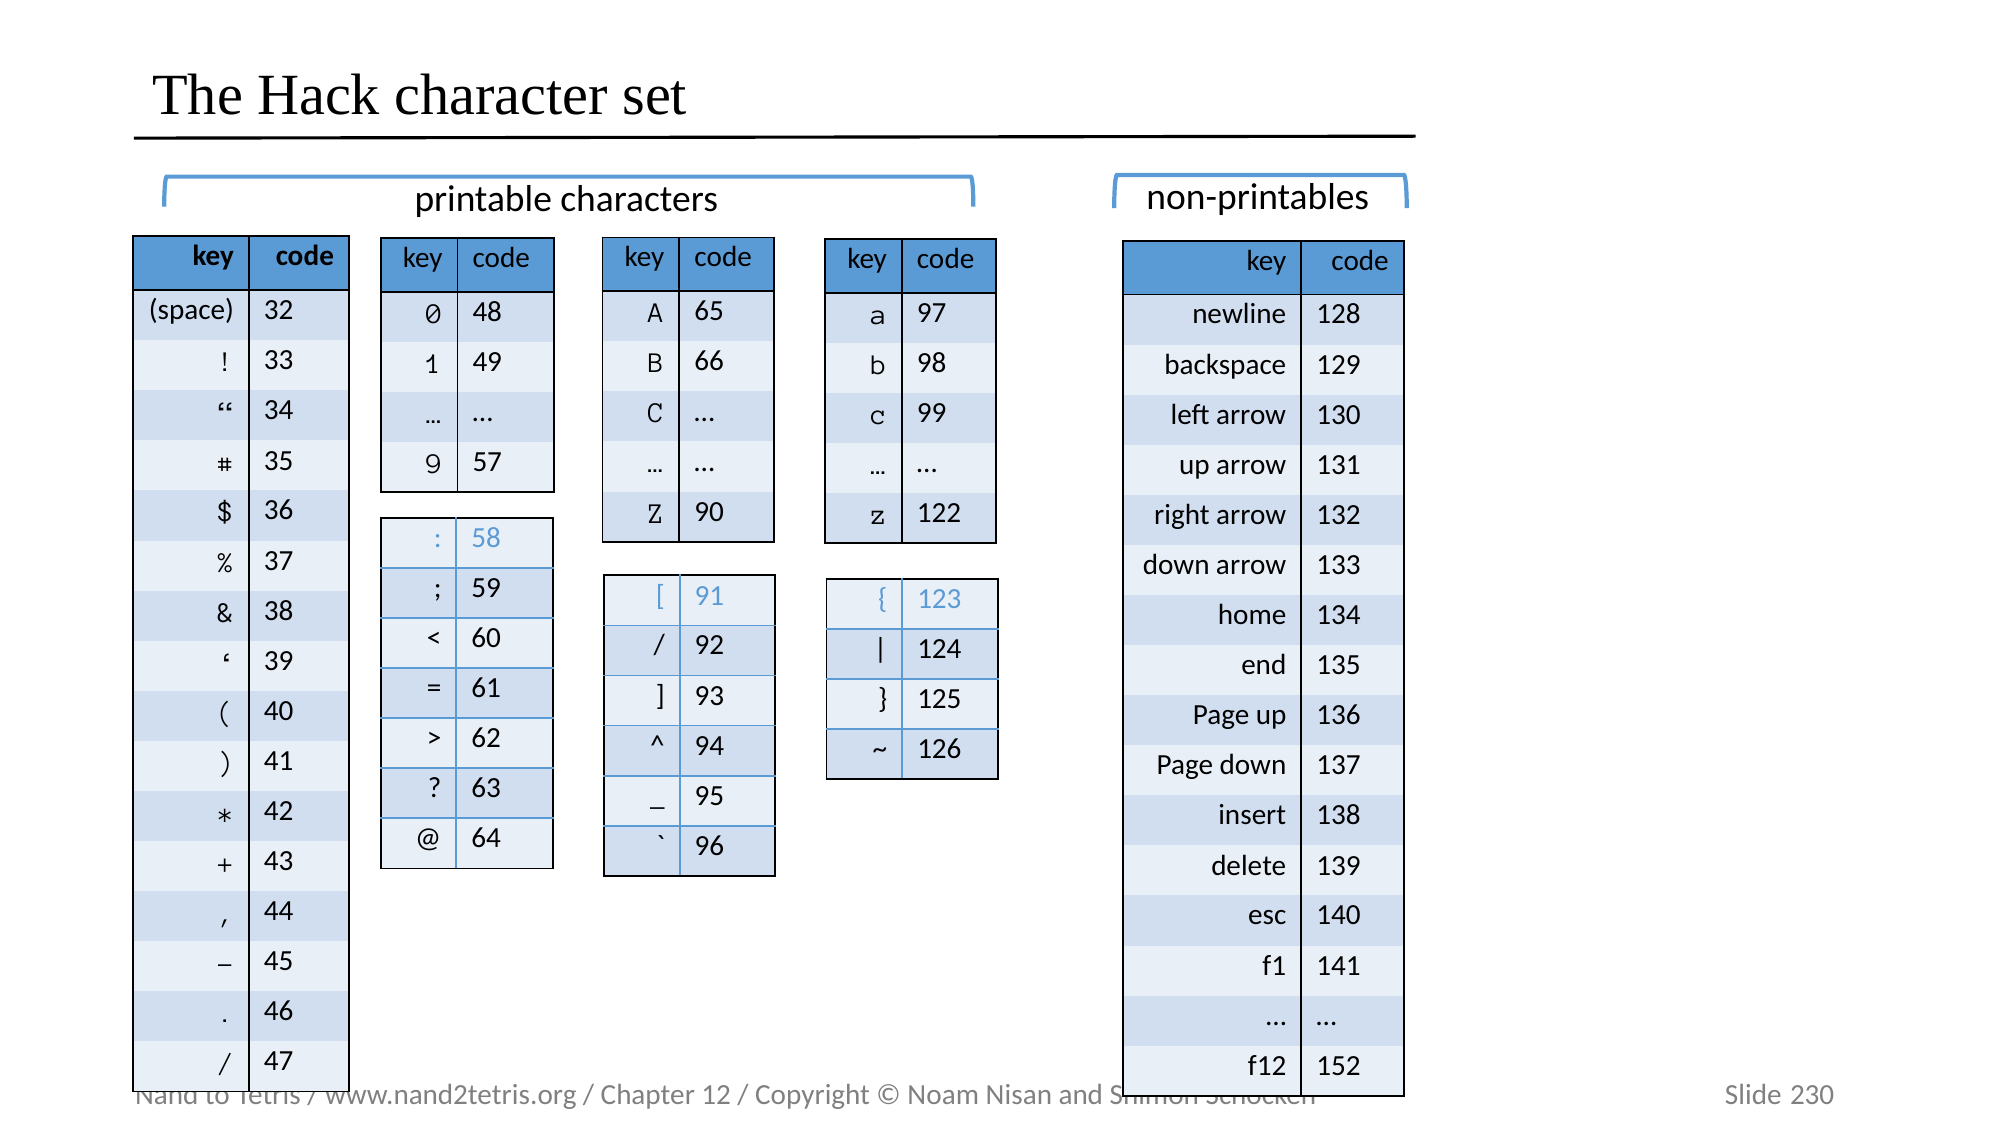

# The Hack character set
non-printables
printable characters
| key | code |
| --- | --- |
| (space) | 32 |
| ! | 33 |
| “ | 34 |
| # | 35 |
| $ | 36 |
| % | 37 |
| & | 38 |
| ‘ | 39 |
| ( | 40 |
| ) | 41 |
| \* | 42 |
| + | 43 |
| , | 44 |
| - | 45 |
| . | 46 |
| / | 47 |
| key | code |
| --- | --- |
| A | 65 |
| B | 66 |
| C | … |
| … | … |
| Z | 90 |
| key | code |
| --- | --- |
| 0 | 48 |
| 1 | 49 |
| … | … |
| 9 | 57 |
| key | code |
| --- | --- |
| a | 97 |
| b | 98 |
| c | 99 |
| … | … |
| z | 122 |
| key | code |
| --- | --- |
| newline | 128 |
| backspace | 129 |
| left arrow | 130 |
| up arrow | 131 |
| right arrow | 132 |
| down arrow | 133 |
| home | 134 |
| end | 135 |
| Page up | 136 |
| Page down | 137 |
| insert | 138 |
| delete | 139 |
| esc | 140 |
| f1 | 141 |
| … | … |
| f12 | 152 |
| : | 58 |
| --- | --- |
| ; | 59 |
| < | 60 |
| = | 61 |
| > | 62 |
| ? | 63 |
| @ | 64 |
| [ | 91 |
| --- | --- |
| / | 92 |
| ] | 93 |
| ^ | 94 |
| \_ | 95 |
| ` | 96 |
| { | 123 |
| --- | --- |
| | | 124 |
| } | 125 |
| ~ | 126 |